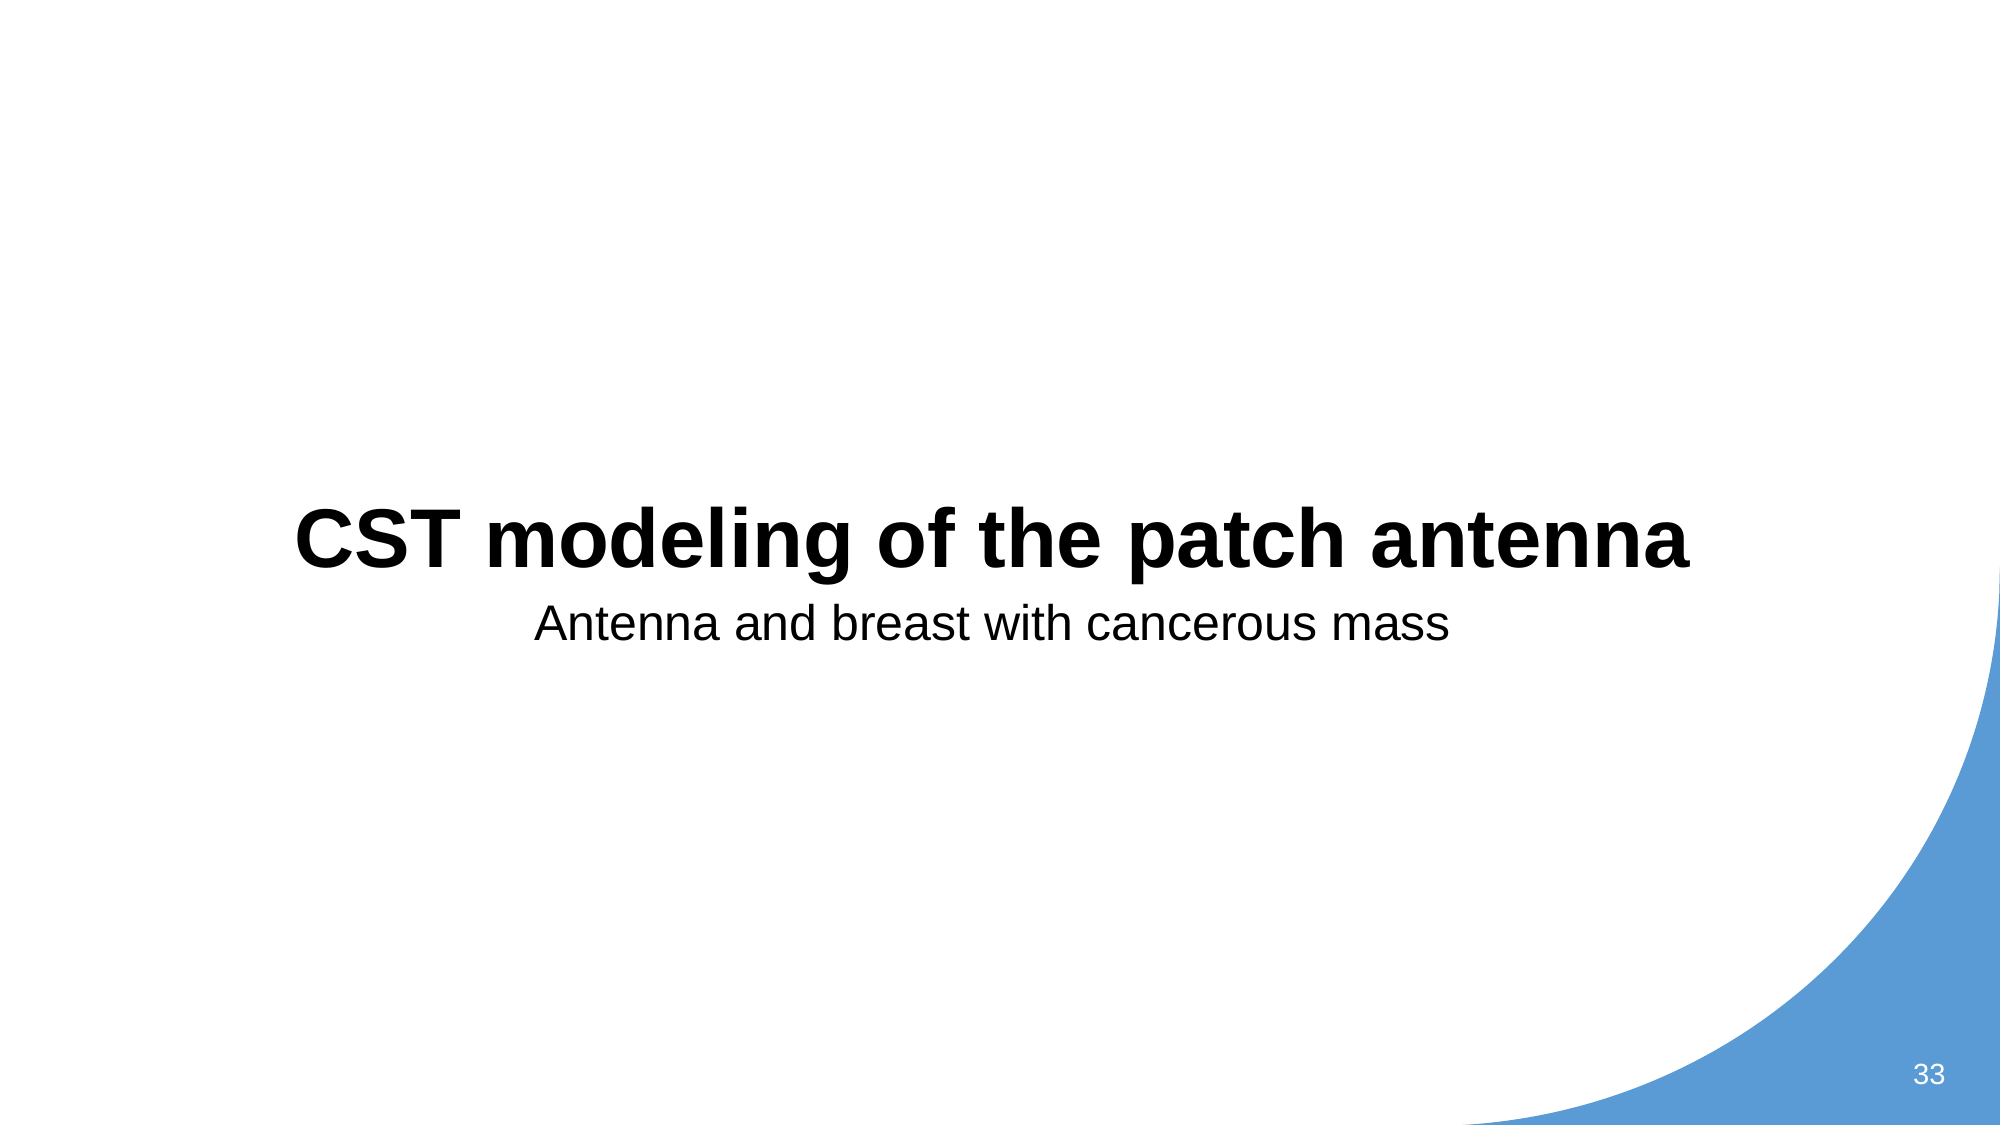

# CST modeling of the patch antenna Antenna and breast with cancerous mass
33